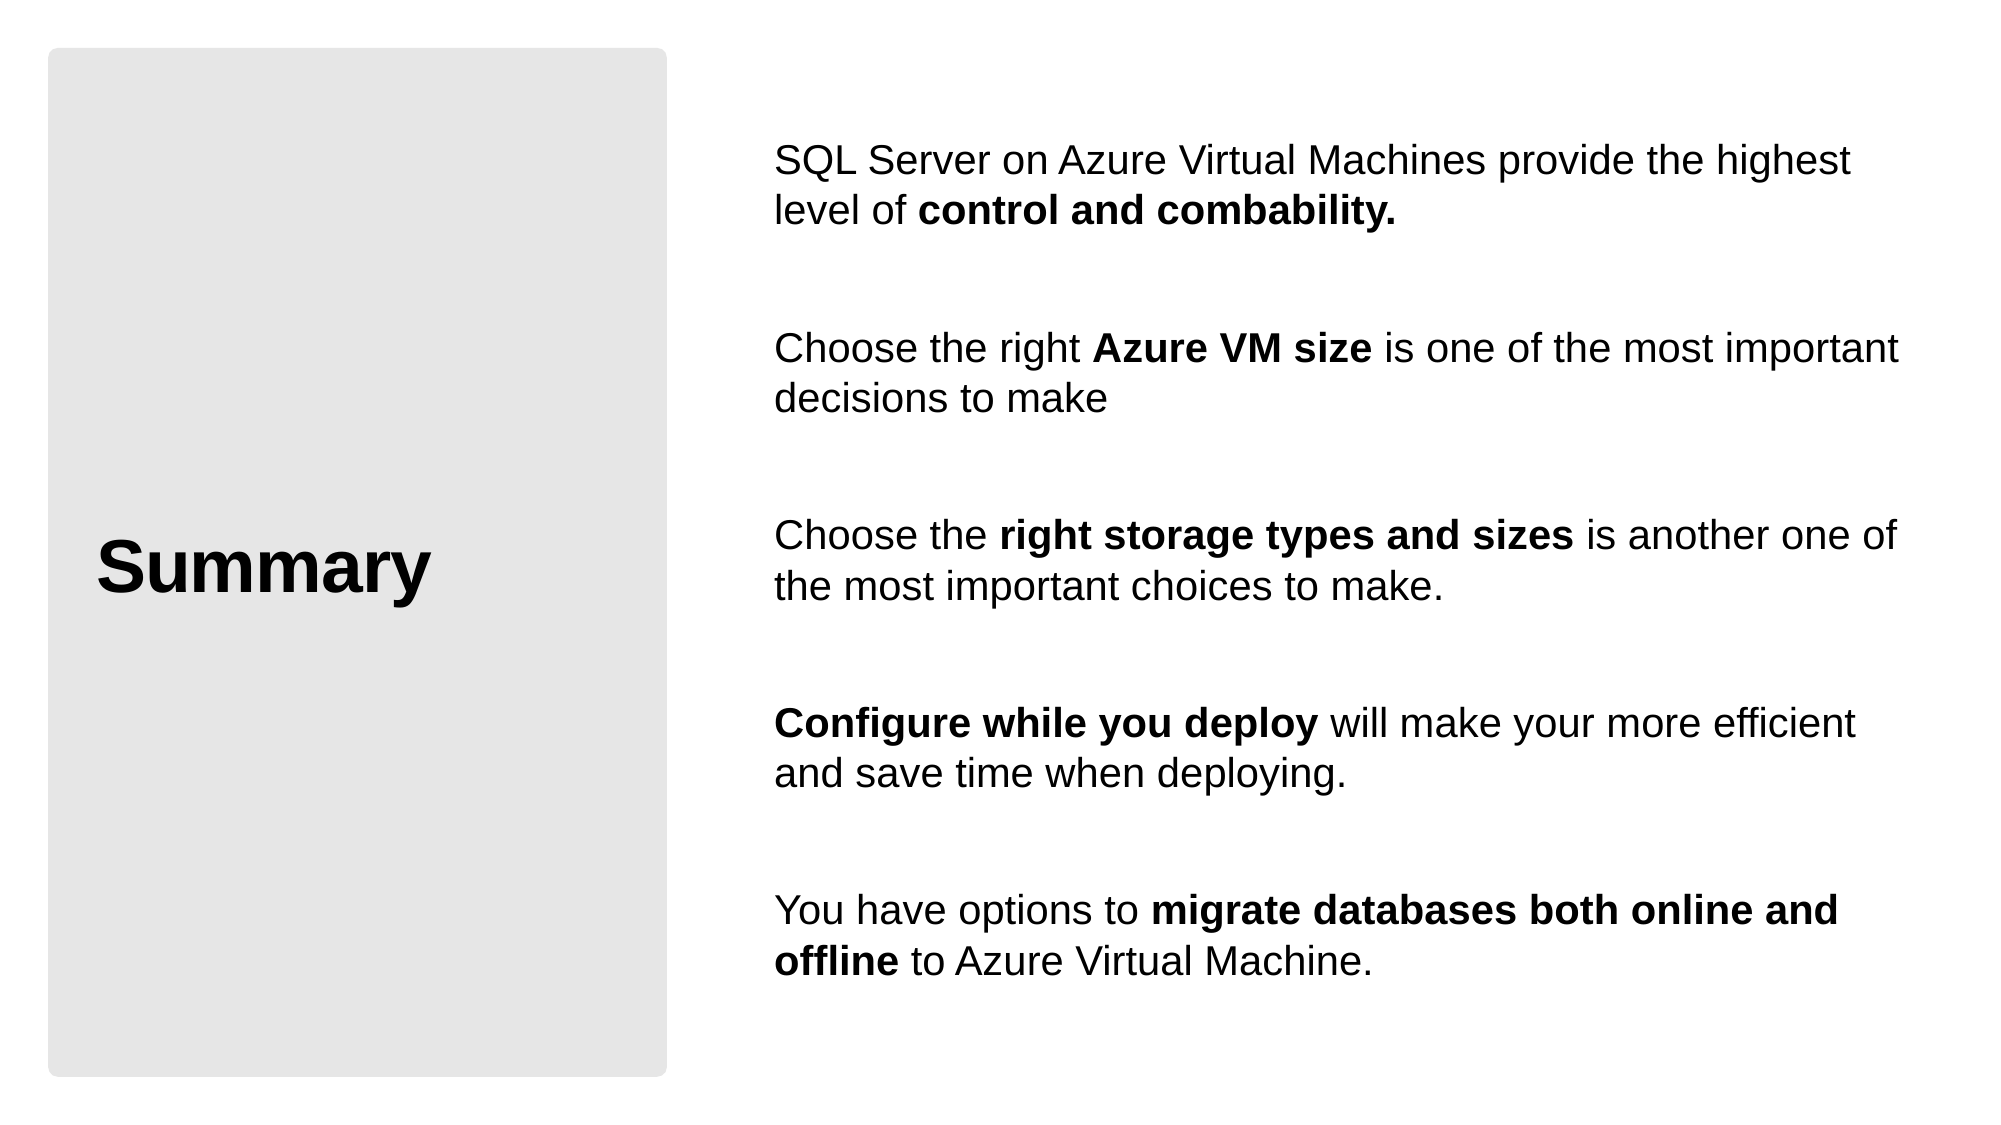

SQL Server on Azure Virtual Machines provide the highest level of control and combability.
Choose the right Azure VM size is one of the most important decisions to make
Choose the right storage types and sizes is another one of the most important choices to make.
Configure while you deploy will make your more efficient and save time when deploying.
You have options to migrate databases both online and offline to Azure Virtual Machine.
# Summary